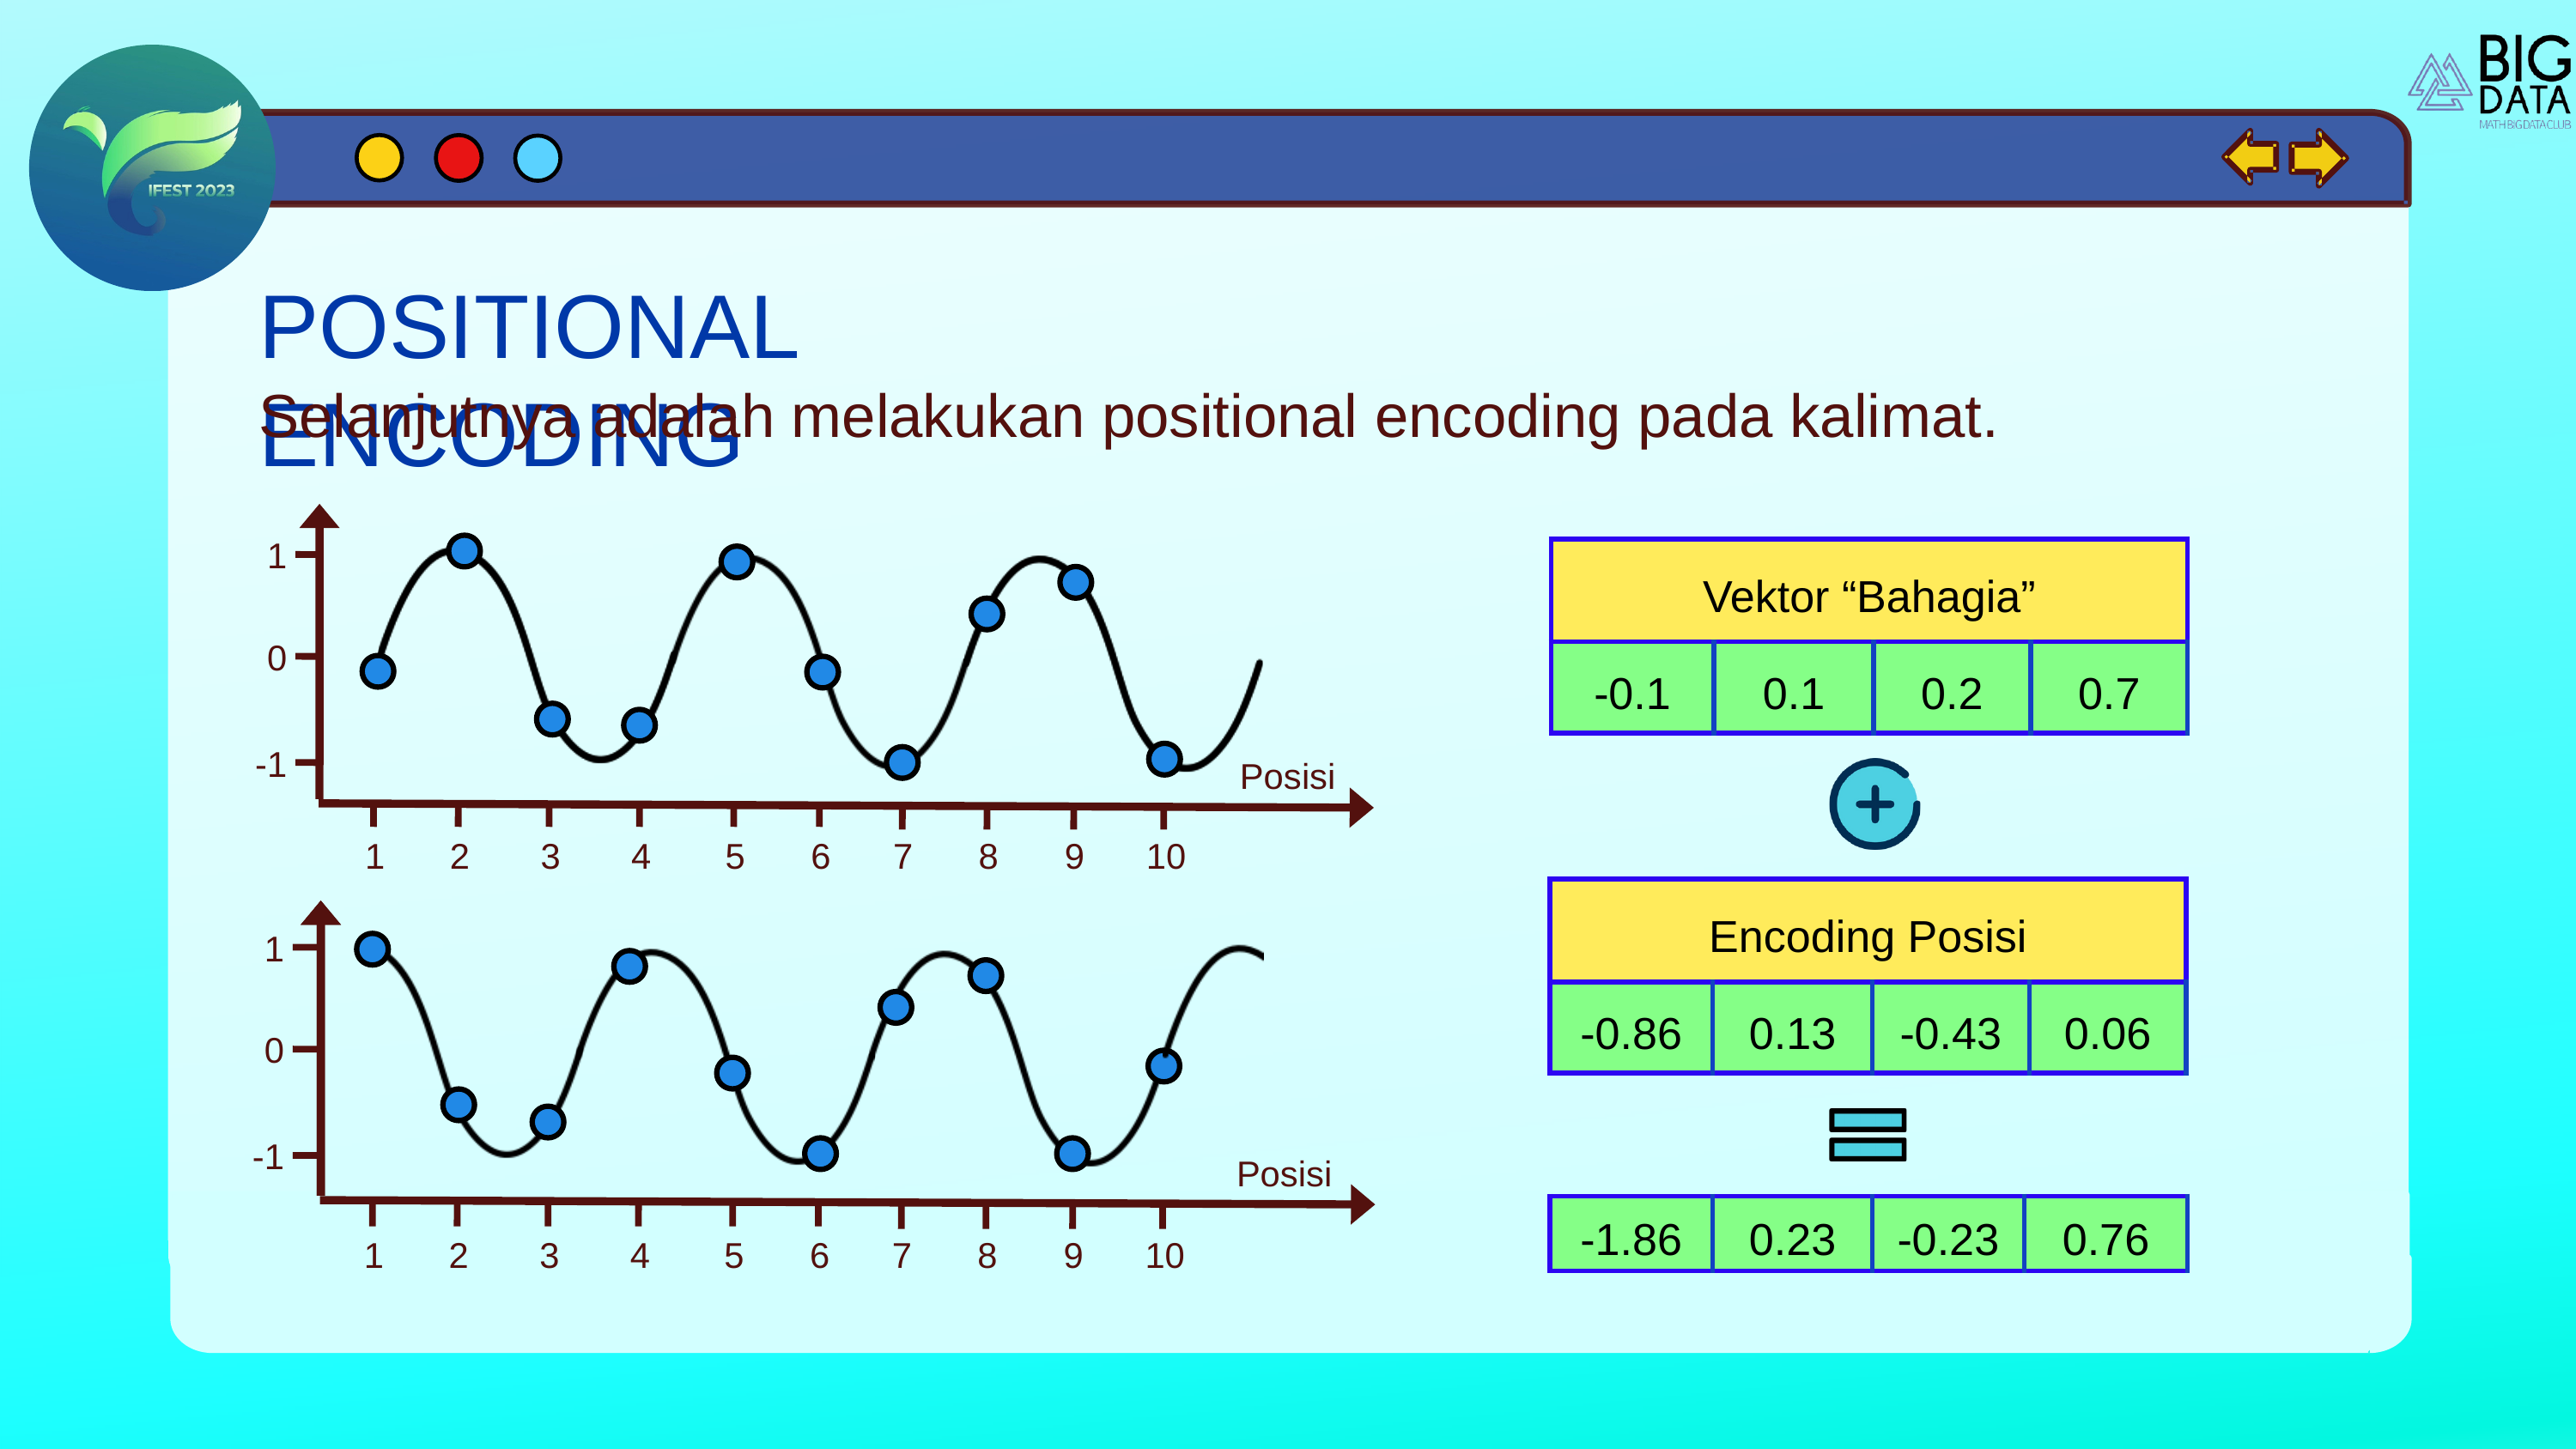

POSITIONAL ENCODING
Selanjutnya adalah melakukan positional encoding pada kalimat.

1

| Vektor “Bahagia” | Vektor “Bahagia” | Vektor “Bahagia” | Vektor “Bahagia” |
| --- | --- | --- | --- |
| -0.1 | 0.1 | 0.2 | 0.7 |

0

-1

Posisi

1
2
3
4
5
6
7
8
9
10
| Encoding Posisi | Encoding Posisi | Encoding Posisi | Encoding Posisi |
| --- | --- | --- | --- |
| -0.86 | 0.13 | -0.43 | 0.06 |

1

0

-1

Posisi

| -1.86 | 0.23 | -0.23 | 0.76 |
| --- | --- | --- | --- |

1
2
3
4
5
6
7
8
9
10